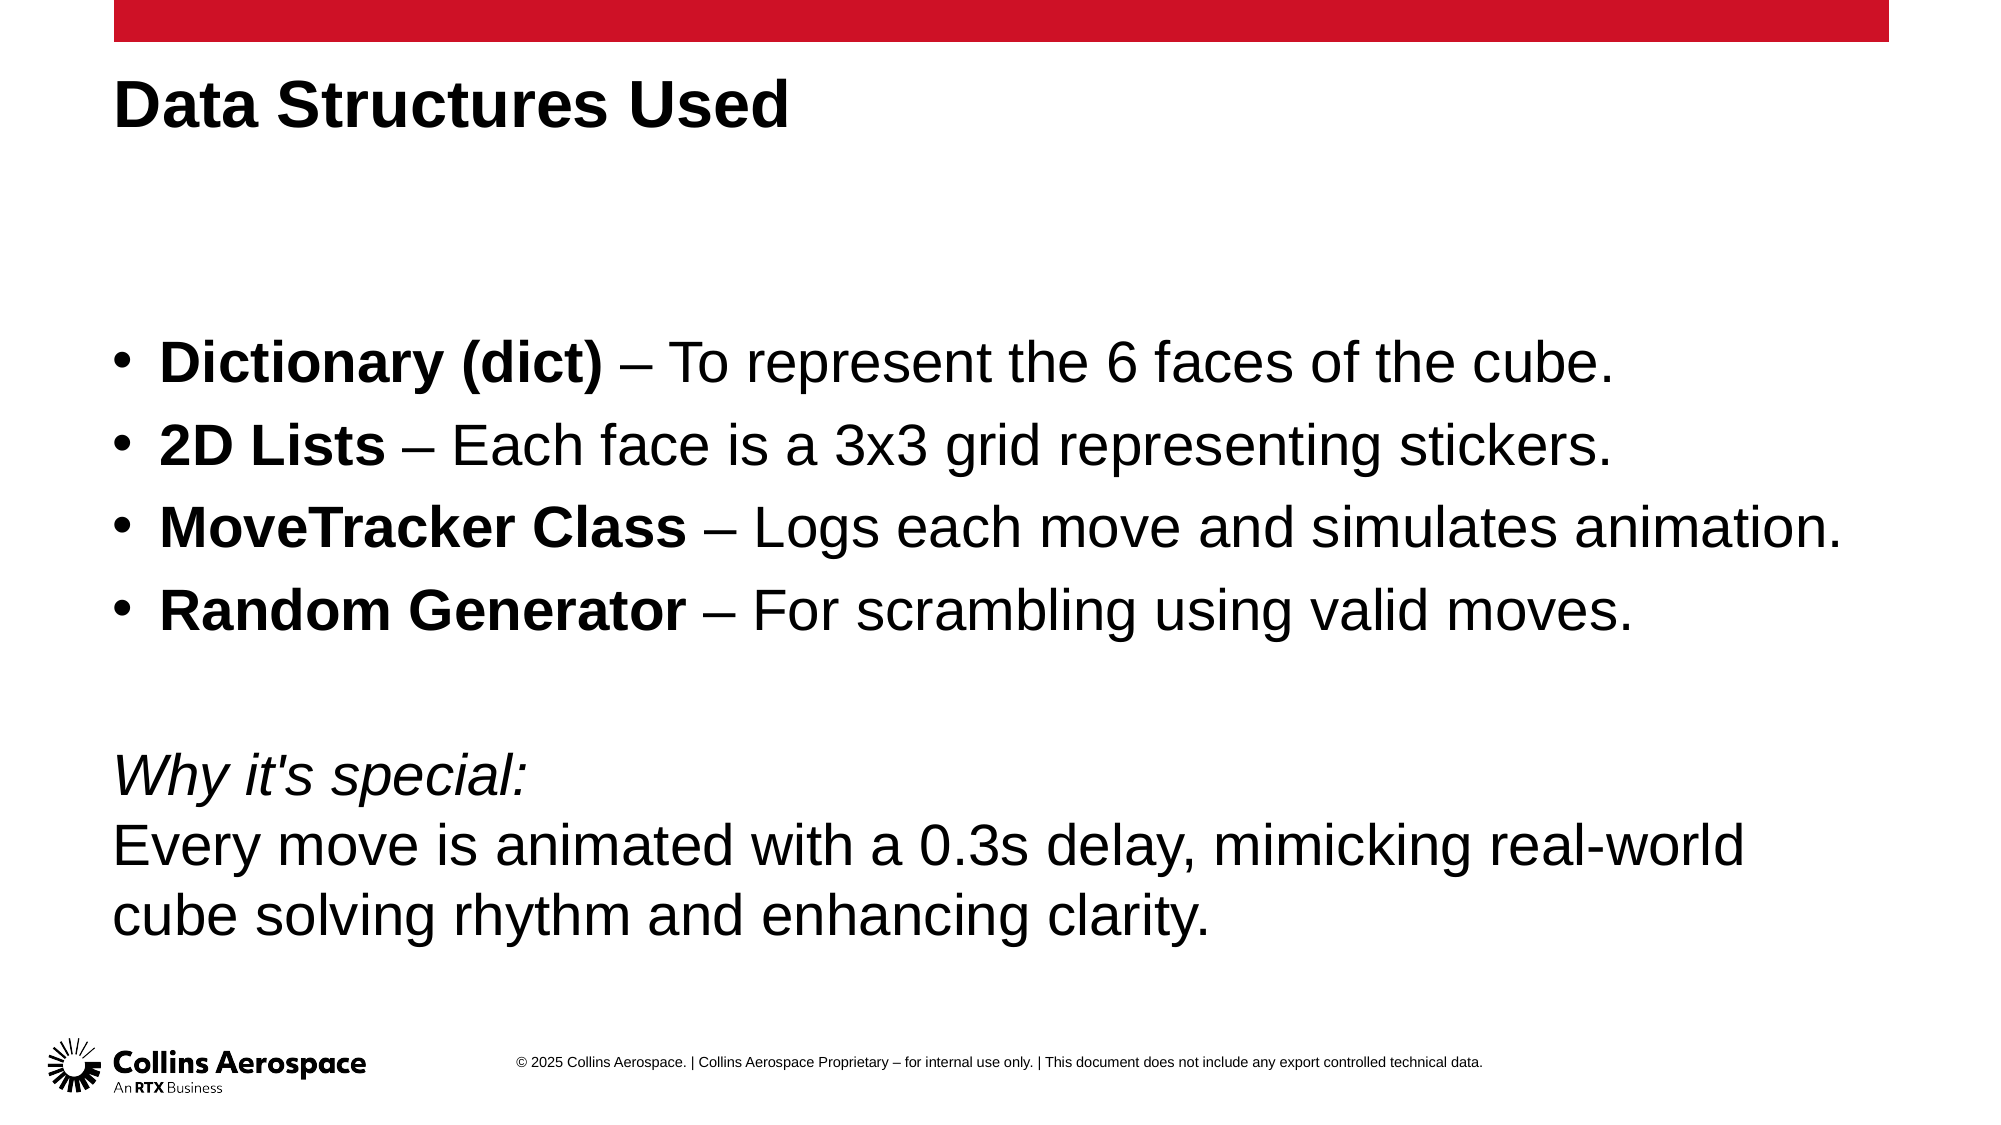

# Data Structures Used

Dictionary (dict) – To represent the 6 faces of the cube.
2D Lists – Each face is a 3x3 grid representing stickers.
MoveTracker Class – Logs each move and simulates animation.
Random Generator – For scrambling using valid moves.

Why it's special:
Every move is animated with a 0.3s delay, mimicking real-world cube solving rhythm and enhancing clarity.

© 2025 Collins Aerospace. | Collins Aerospace Proprietary – for internal use only. | This document does not include any export controlled technical data.